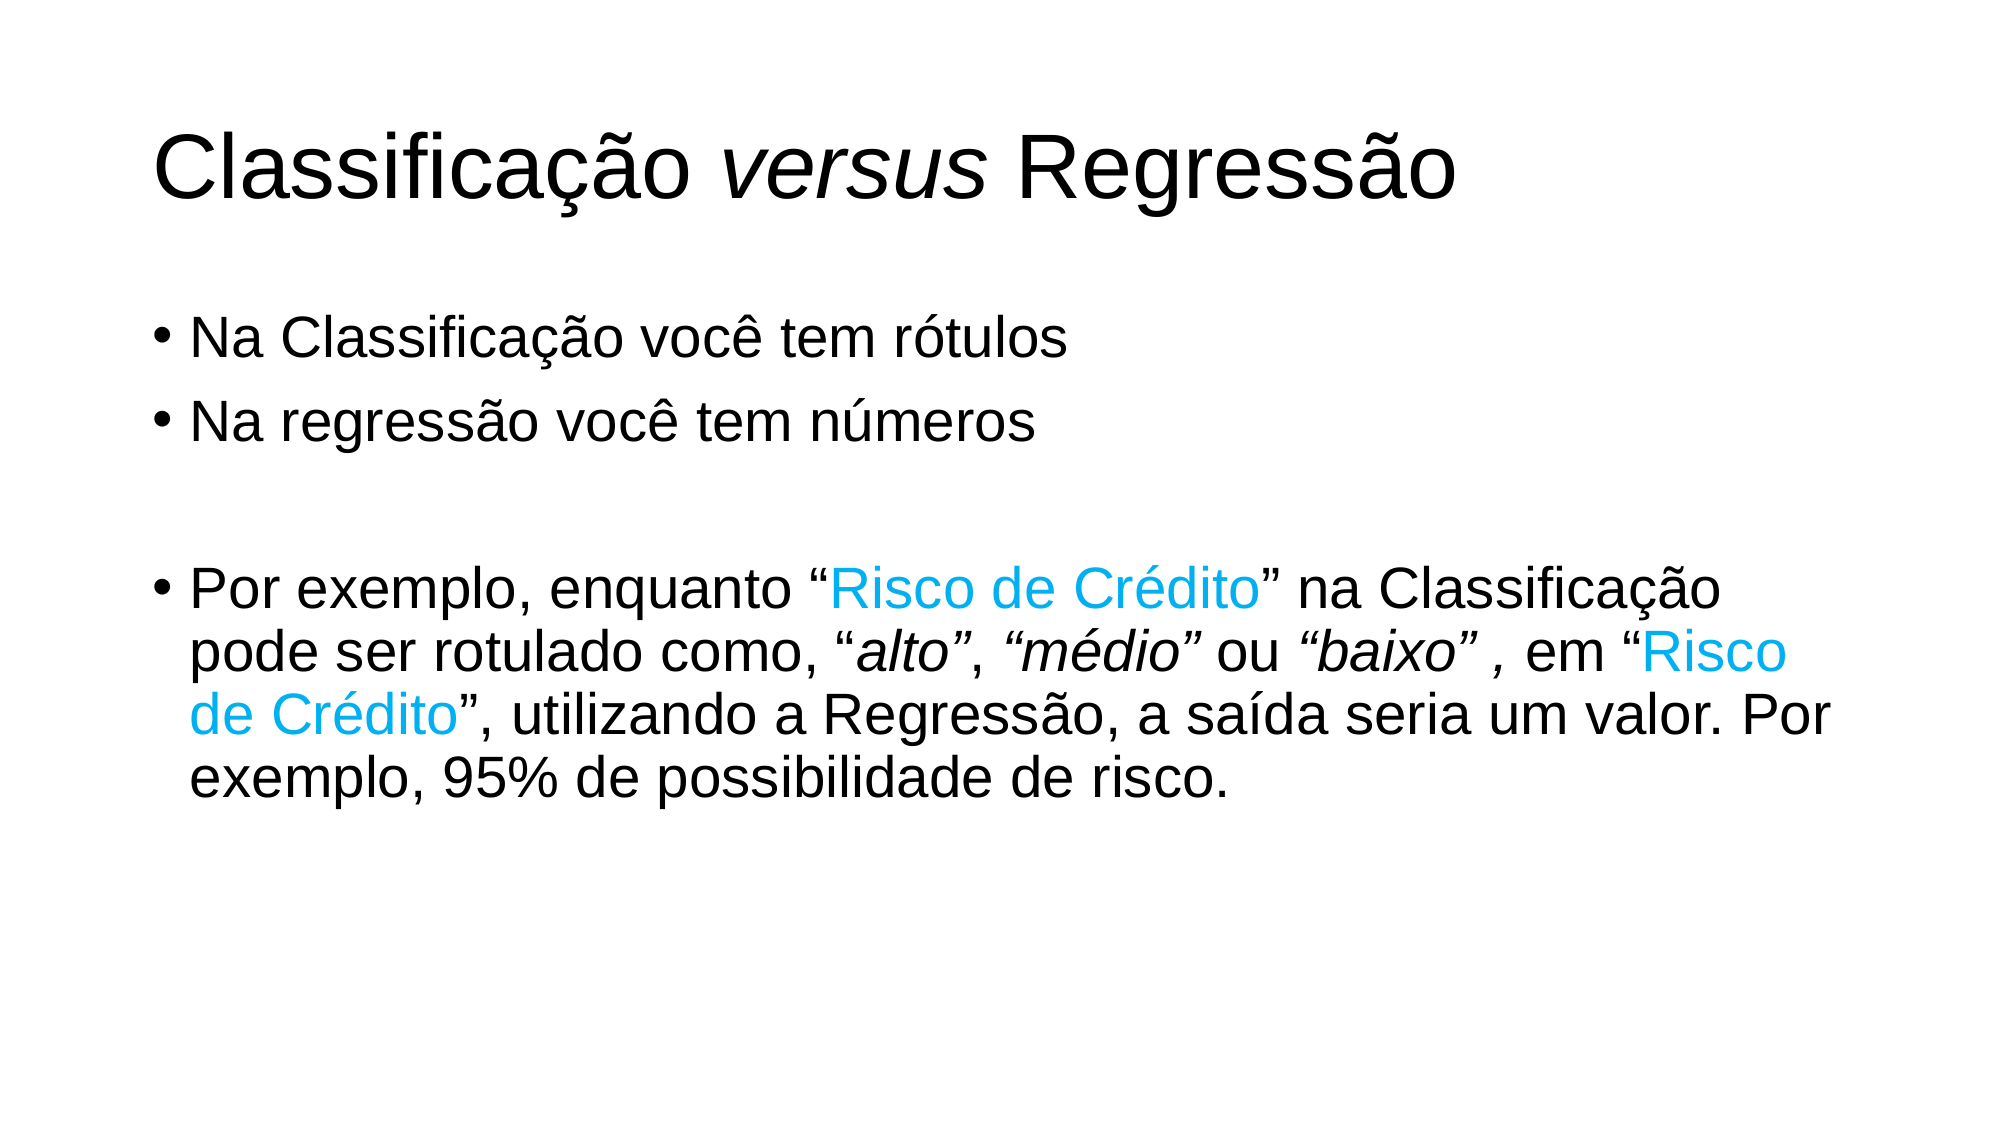

# Classificação versus Regressão
Na Classificação você tem rótulos
Na regressão você tem números

Por exemplo, enquanto “Risco de Crédito” na Classificação pode ser rotulado como, “alto”, “médio” ou “baixo” , em “Risco de Crédito”, utilizando a Regressão, a saída seria um valor. Por exemplo, 95% de possibilidade de risco.